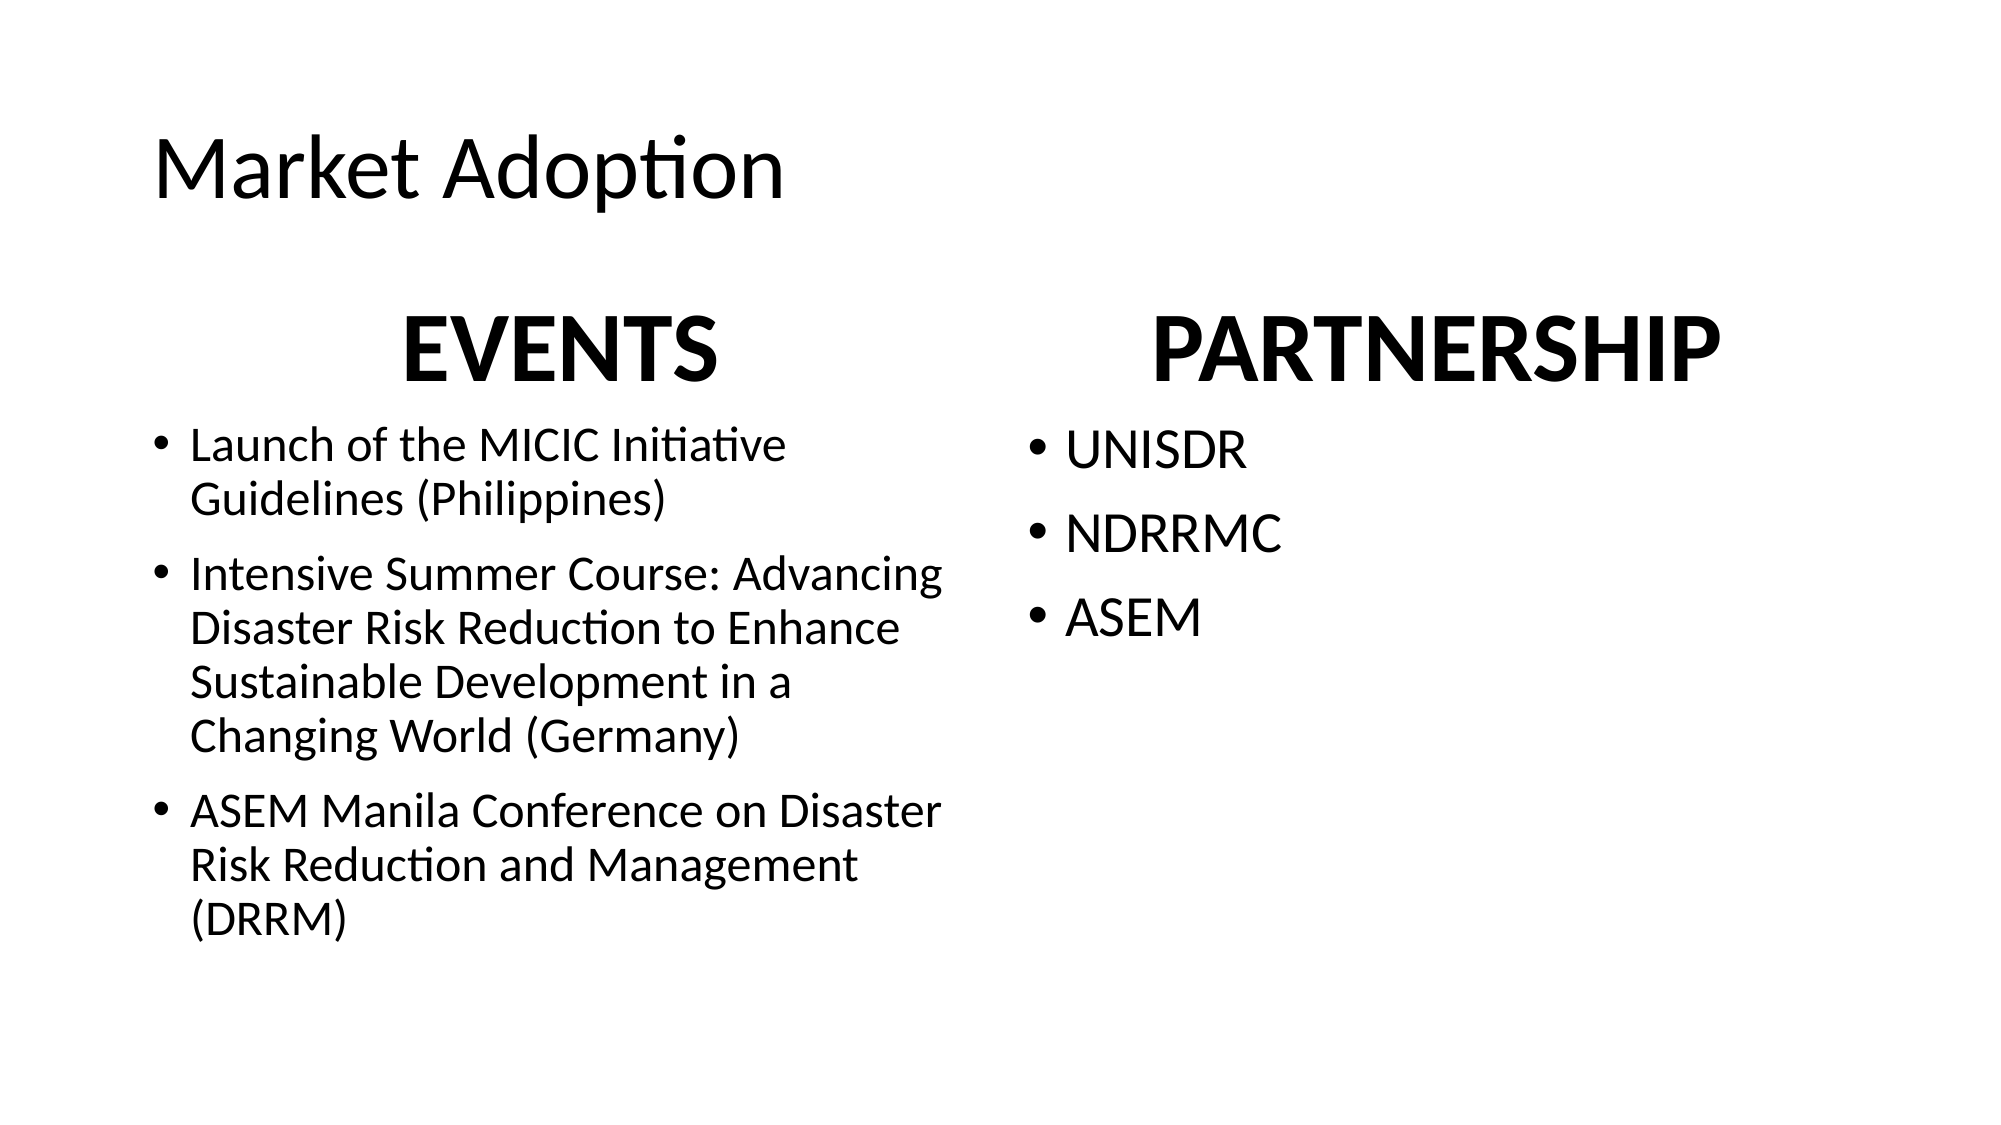

# Market Adoption
EVENTS
PARTNERSHIP
Launch of the MICIC Initiative Guidelines (Philippines)
Intensive Summer Course: Advancing Disaster Risk Reduction to Enhance Sustainable Development in a Changing World (Germany)
ASEM Manila Conference on Disaster Risk Reduction and Management (DRRM)

UNISDR
NDRRMC
ASEM